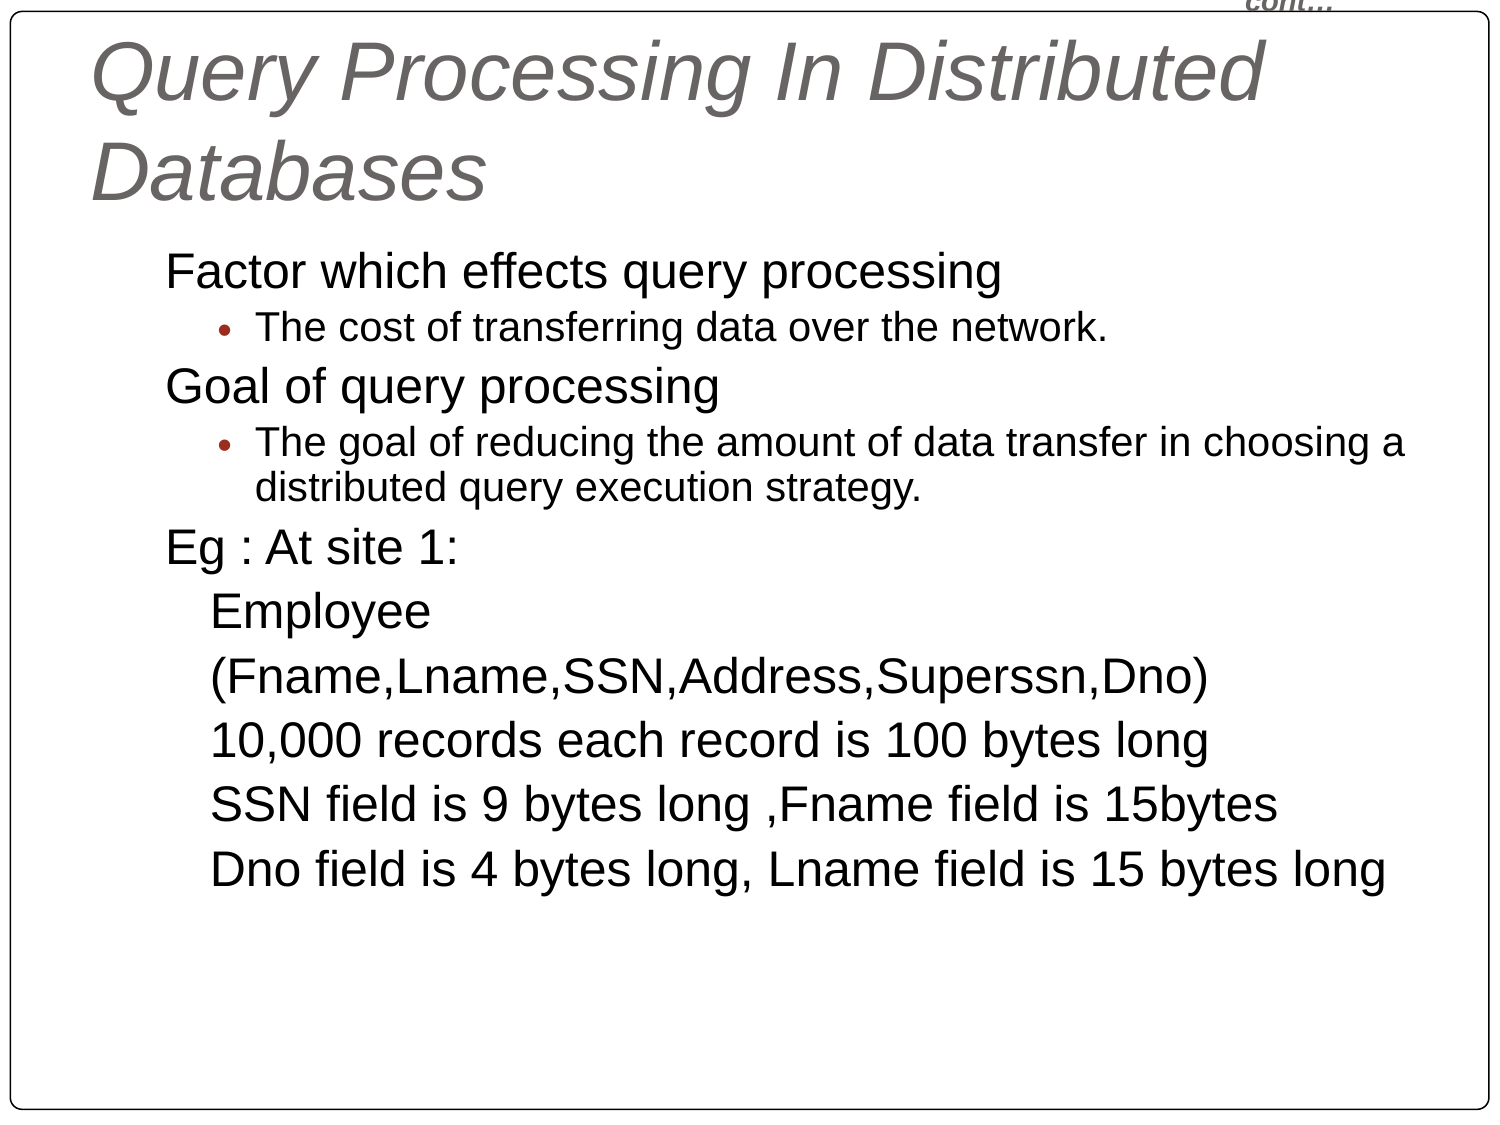

# cont… Query Processing In Distributed Databases
Factor which effects query processing
The cost of transferring data over the network.
Goal of query processing
The goal of reducing the amount of data transfer in choosing a distributed query execution strategy.
Eg : At site 1:
	Employee
	(Fname,Lname,SSN,Address,Superssn,Dno)
	10,000 records each record is 100 bytes long
	SSN field is 9 bytes long ,Fname field is 15bytes
	Dno field is 4 bytes long, Lname field is 15 bytes long